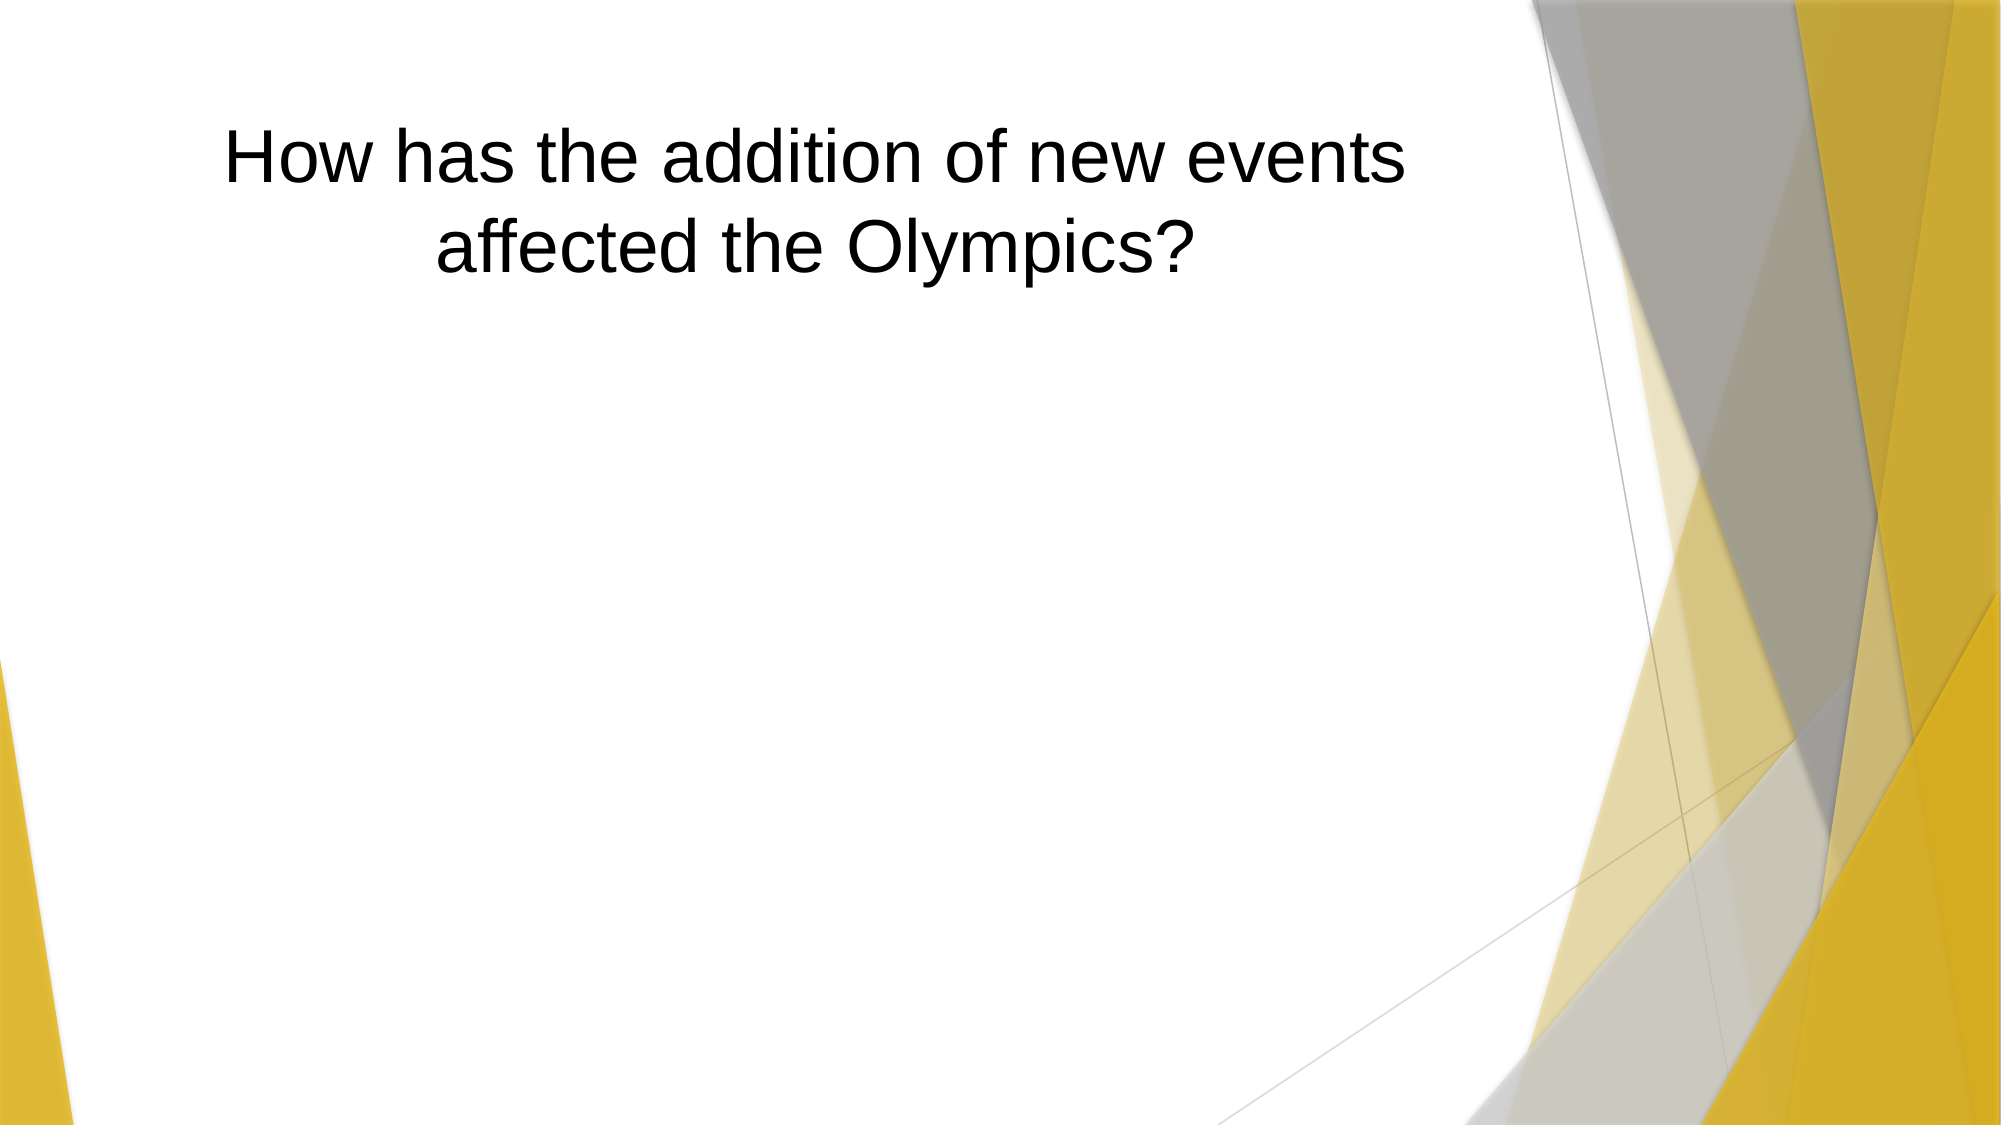

# How has the addition of new events affected the Olympics?